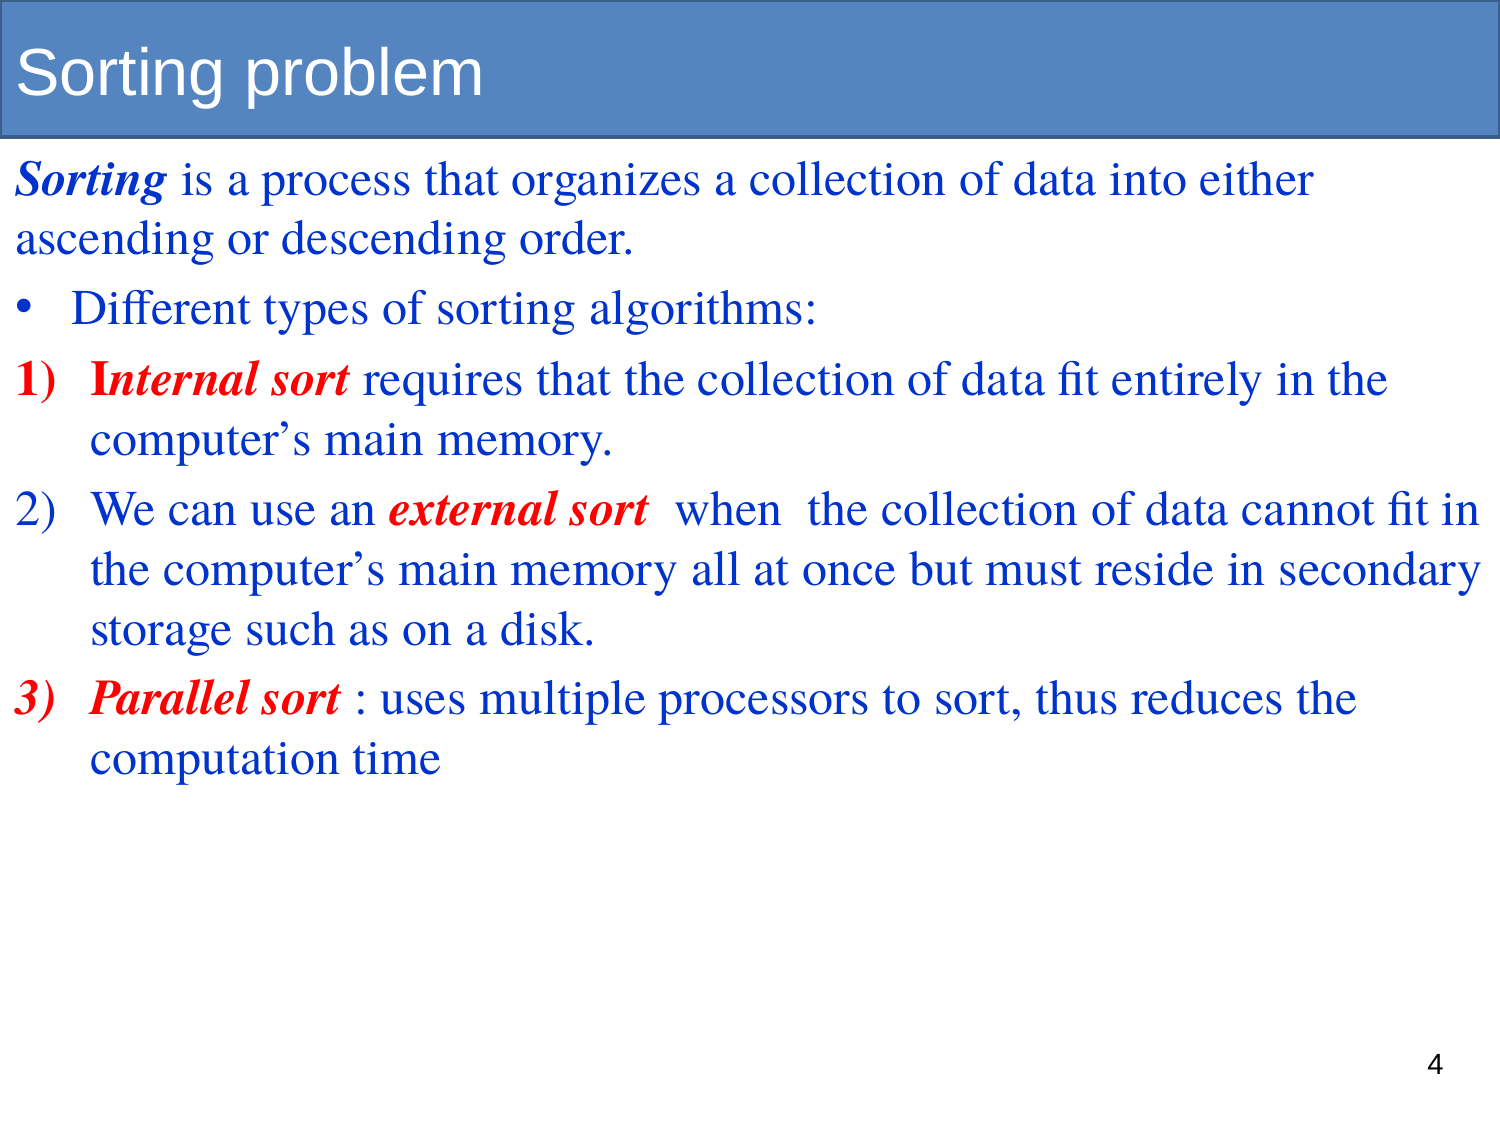

# Sorting problem
Sorting is a process that organizes a collection of data into either ascending or descending order.
Different types of sorting algorithms:
Internal sort requires that the collection of data fit entirely in the computer’s main memory.
We can use an external sort  when  the collection of data cannot fit in the computer’s main memory all at once but must reside in secondary storage such as on a disk.
Parallel sort : uses multiple processors to sort, thus reduces the computation time

4